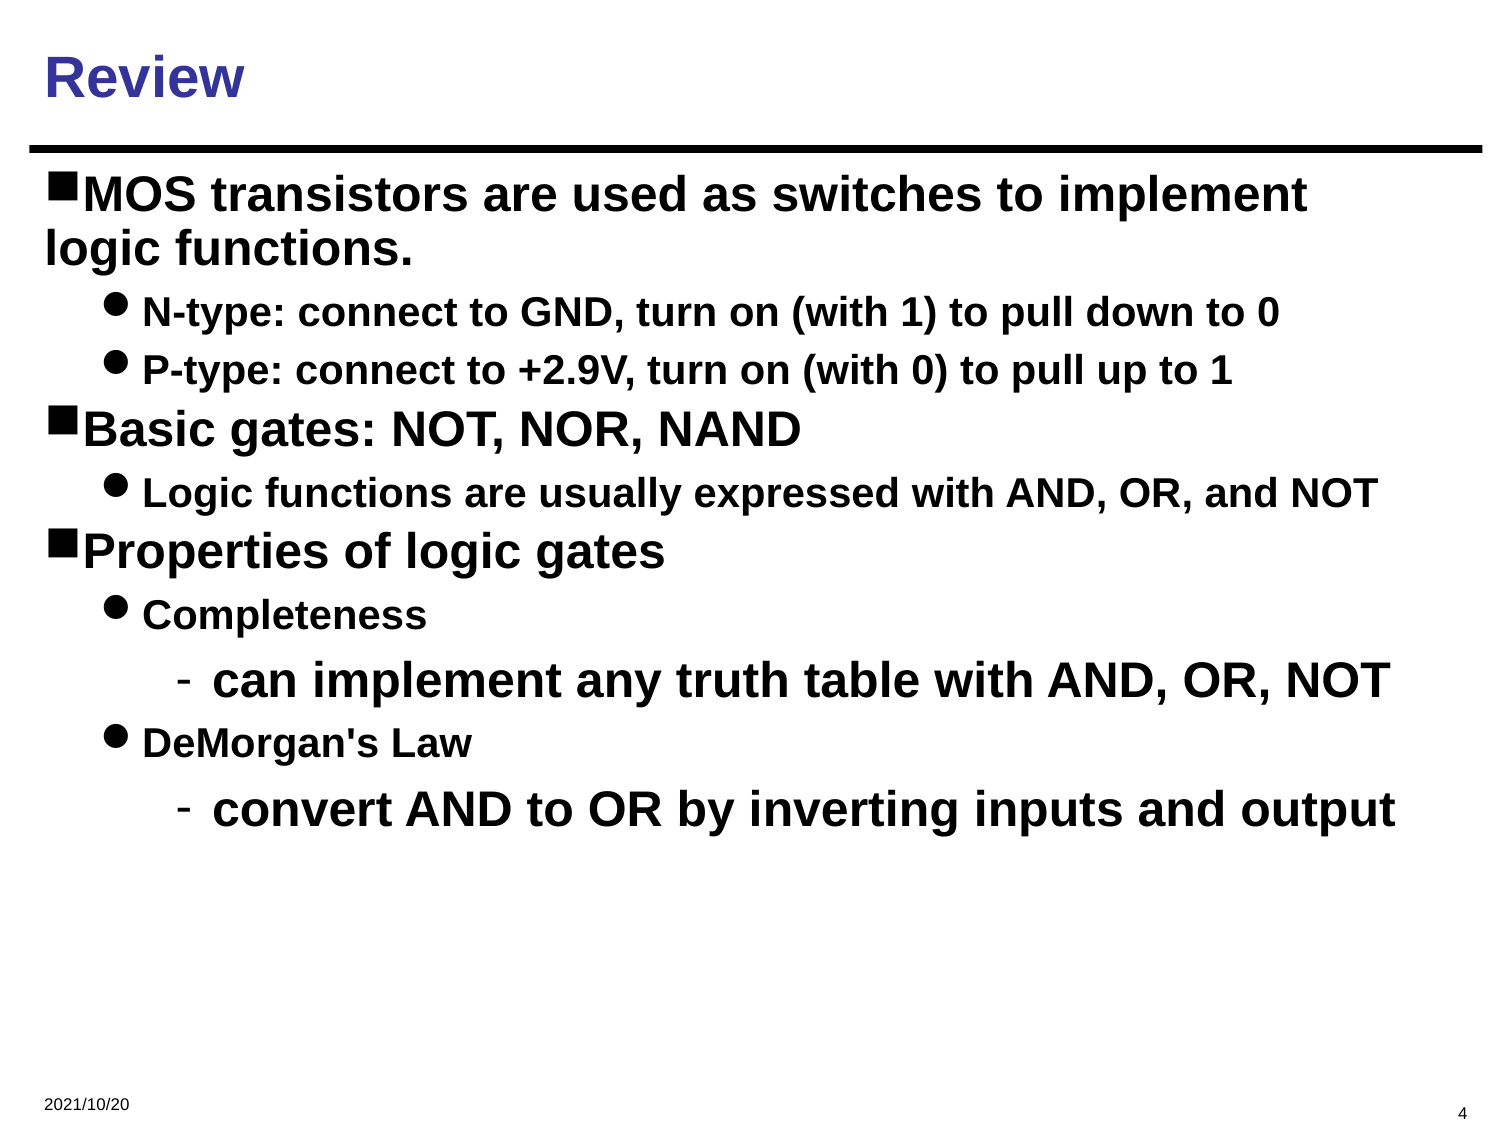

Review
MOS transistors are used as switches to implement
logic functions.
N-type: connect to GND, turn on (with 1) to pull down to 0
P-type: connect to +2.9V, turn on (with 0) to pull up to 1
Basic gates: NOT, NOR, NAND
Logic functions are usually expressed with AND, OR, and NOT
Properties of logic gates
Completeness
can implement any truth table with AND, OR, NOT
DeMorgan's Law
convert AND to OR by inverting inputs and output
2021/10/20
4